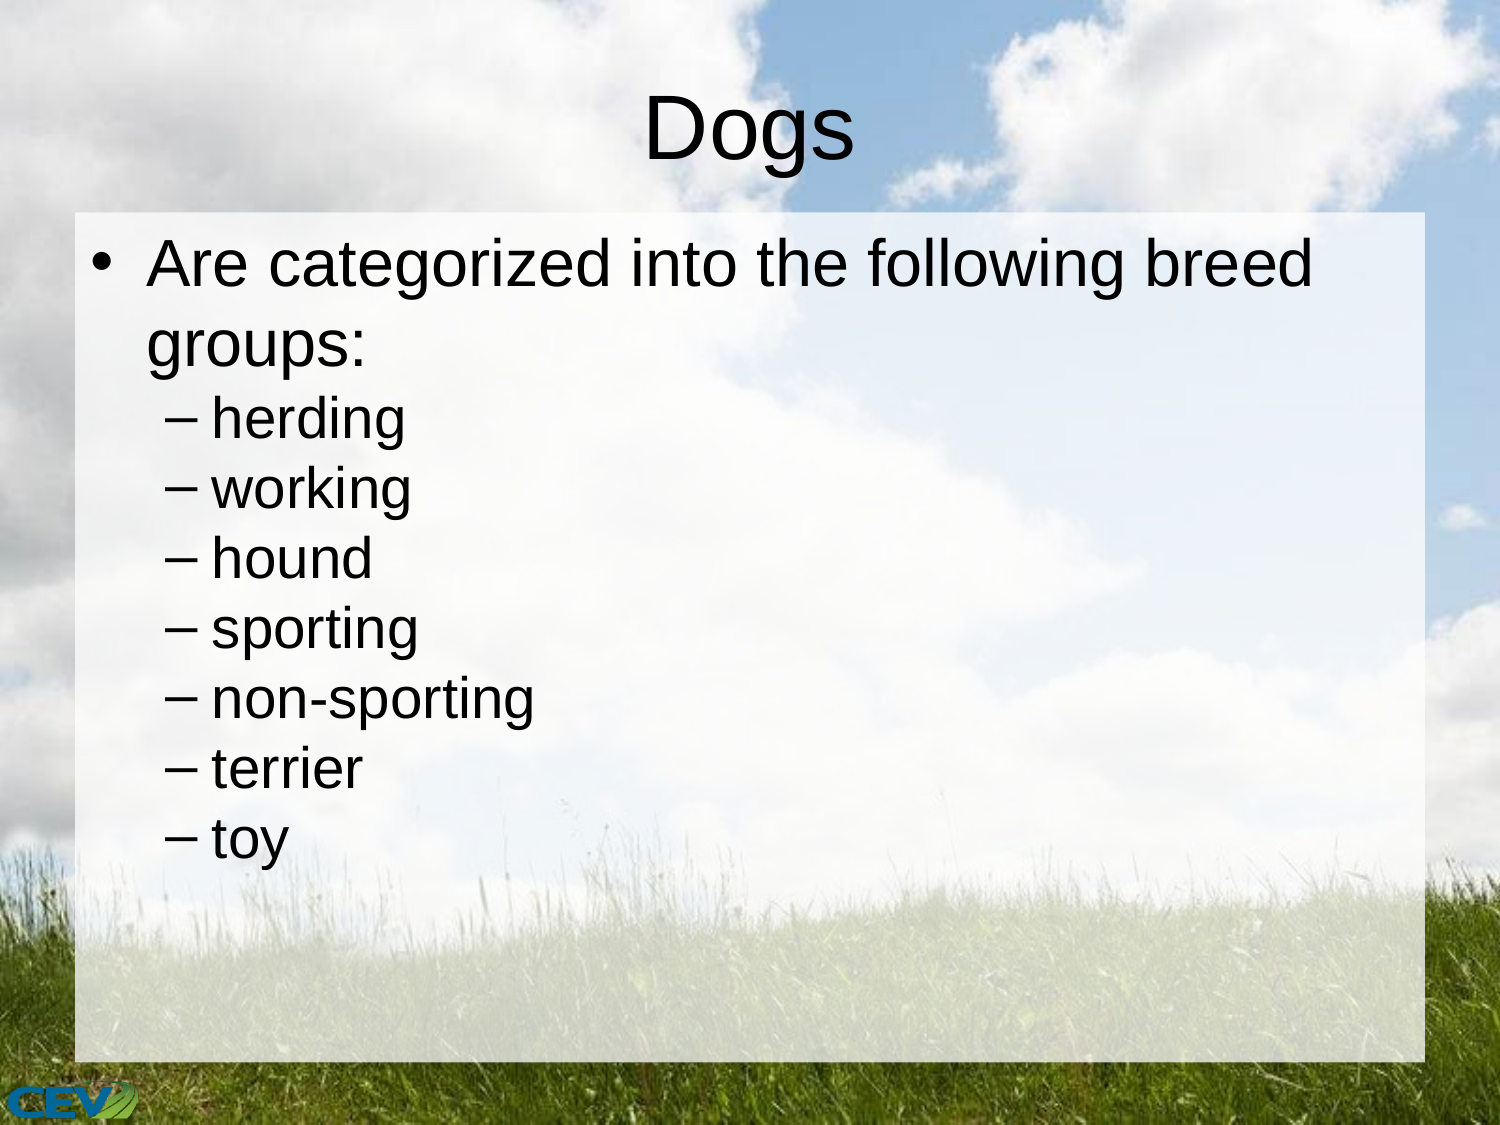

# Dogs
Are categorized into the following breed groups:
herding
working
hound
sporting
non-sporting
terrier
toy